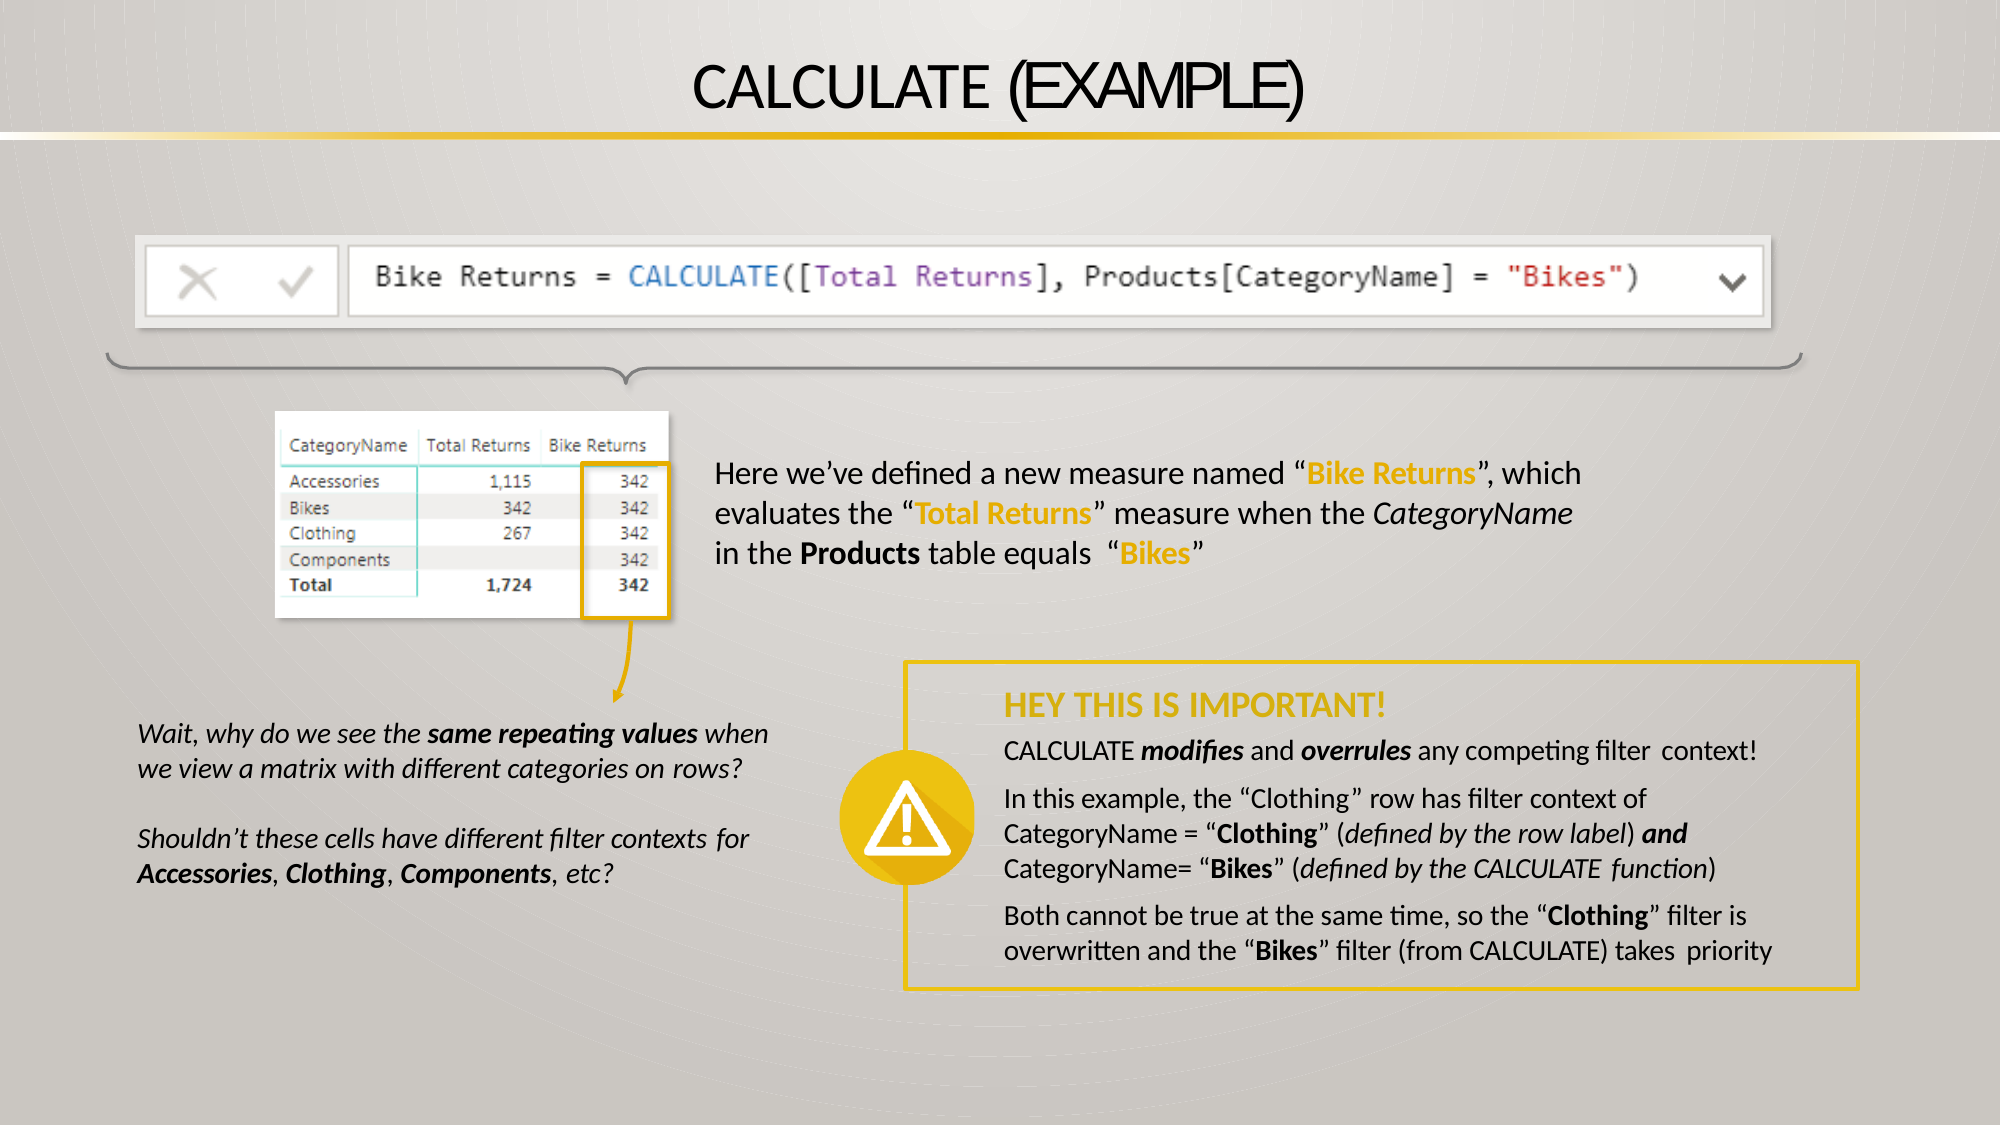

# CALCULATE (EXAMPLE)

Here we’ve defined a new measure named “Bike Returns”, which  evaluates the “Total Returns” measure when the CategoryName  in the Products table equals “Bikes”

HEY THIS IS IMPORTANT!
CALCULATE modifies and overrules any competing filter context!
In this example, the “Clothing” row has filter context of  CategoryName = “Clothing” (defined by the row label) and  CategoryName= “Bikes” (defined by the CALCULATE function)
Both cannot be true at the same time, so the “Clothing” filter is  overwritten and the “Bikes” filter (from CALCULATE) takes priority
Wait, why do we see the same repeating values when  we view a matrix with different categories on rows?
Shouldn’t these cells have different filter contexts for
Accessories, Clothing, Components, etc?